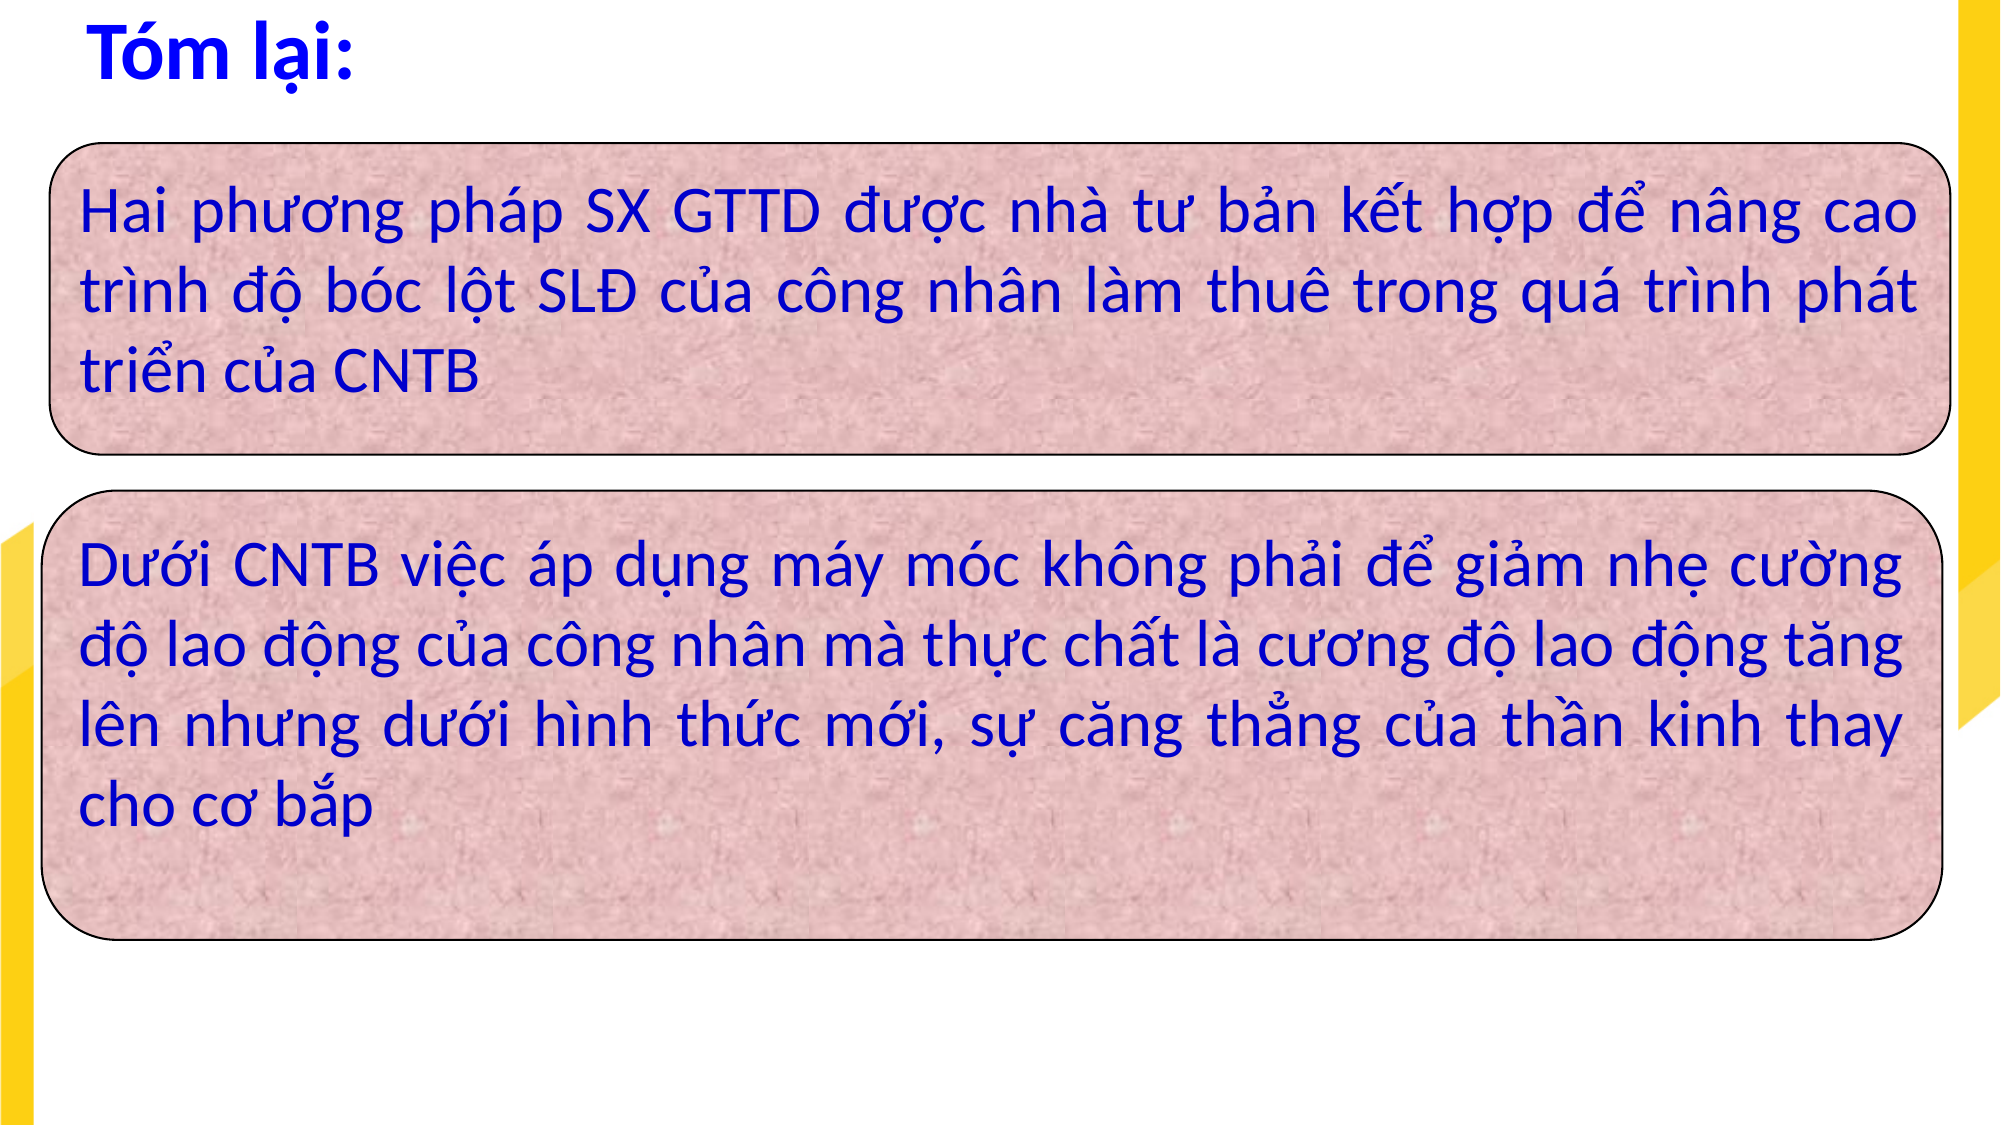

Tóm lại:

Hai phương pháp SX GTTD được nhà tư bản kết hợp để nâng cao trình độ bóc lột SLĐ của công nhân làm thuê trong quá trình phát triển của CNTB
Dưới CNTB việc áp dụng máy móc không phải để giảm nhẹ cường độ lao động của công nhân mà thực chất là cương độ lao động tăng lên nhưng dưới hình thức mới, sự căng thẳng của thần kinh thay cho cơ bắp
40